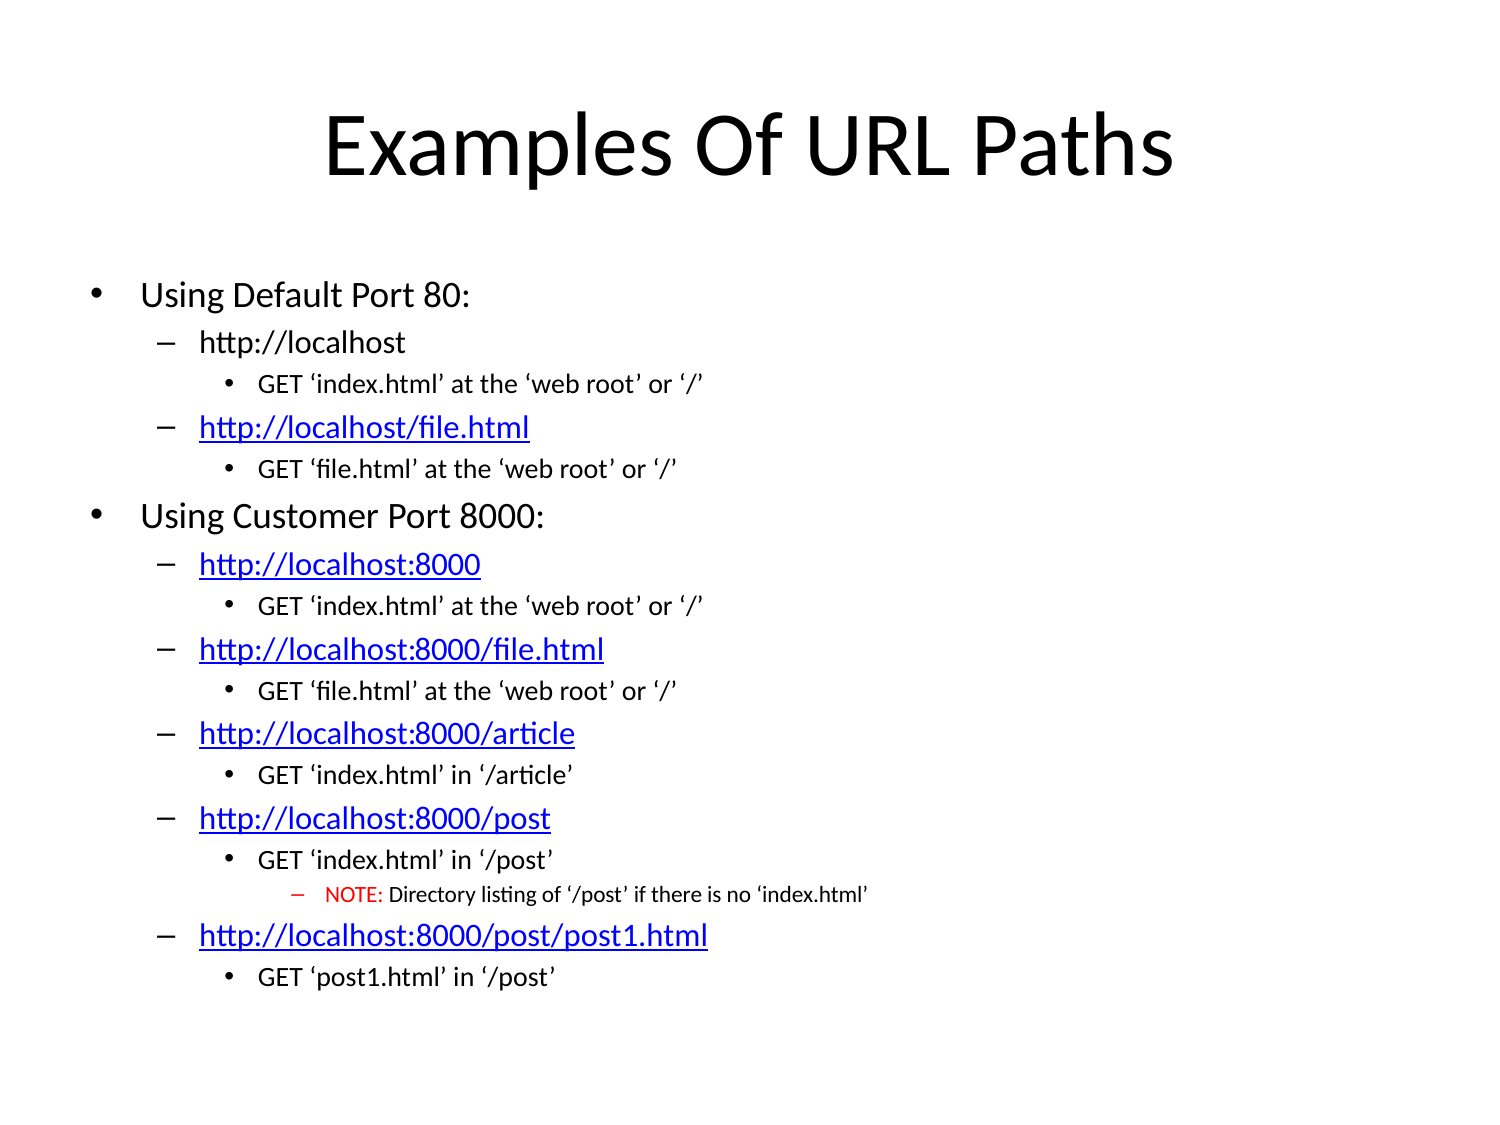

# Examples Of URL Paths
Using Default Port 80:
http://localhost
GET ‘index.html’ at the ‘web root’ or ‘/’
http://localhost/file.html
GET ‘file.html’ at the ‘web root’ or ‘/’
Using Customer Port 8000:
http://localhost:8000
GET ‘index.html’ at the ‘web root’ or ‘/’
http://localhost:8000/file.html
GET ‘file.html’ at the ‘web root’ or ‘/’
http://localhost:8000/article
GET ‘index.html’ in ‘/article’
http://localhost:8000/post
GET ‘index.html’ in ‘/post’
NOTE: Directory listing of ‘/post’ if there is no ‘index.html’
http://localhost:8000/post/post1.html
GET ‘post1.html’ in ‘/post’